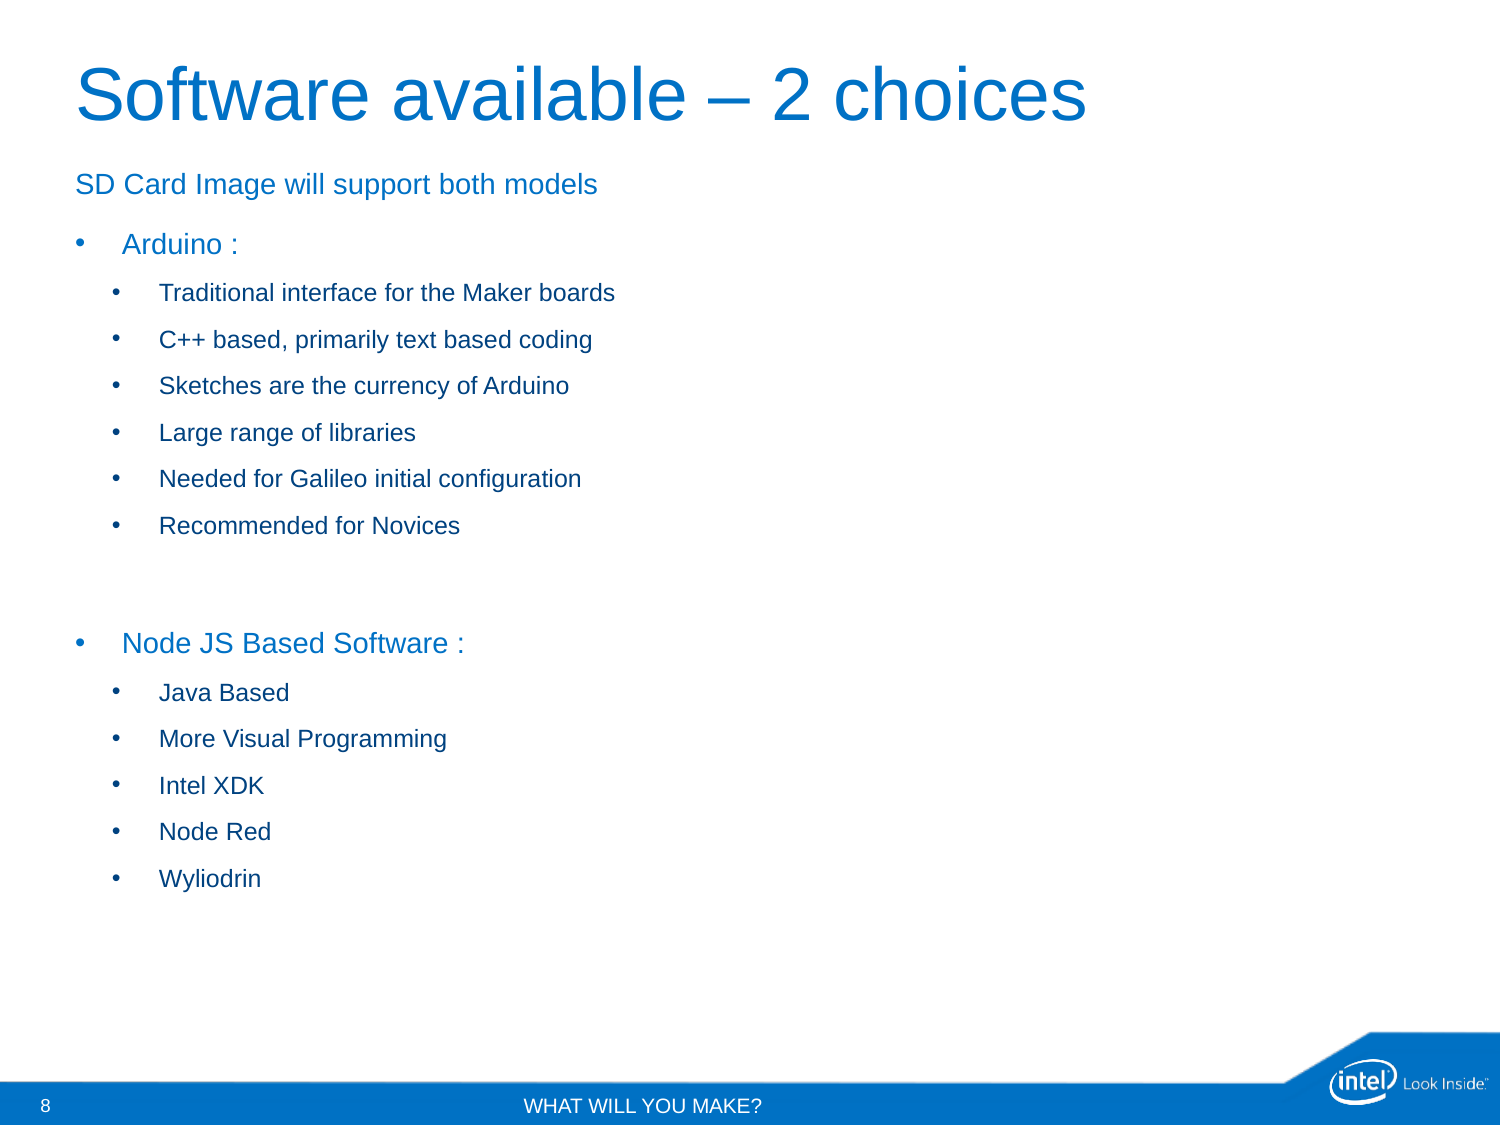

# Software available – 2 choices
SD Card Image will support both models
Arduino :
Traditional interface for the Maker boards
C++ based, primarily text based coding
Sketches are the currency of Arduino
Large range of libraries
Needed for Galileo initial configuration
Recommended for Novices

Node JS Based Software :
Java Based
More Visual Programming
Intel XDK
Node Red
Wyliodrin